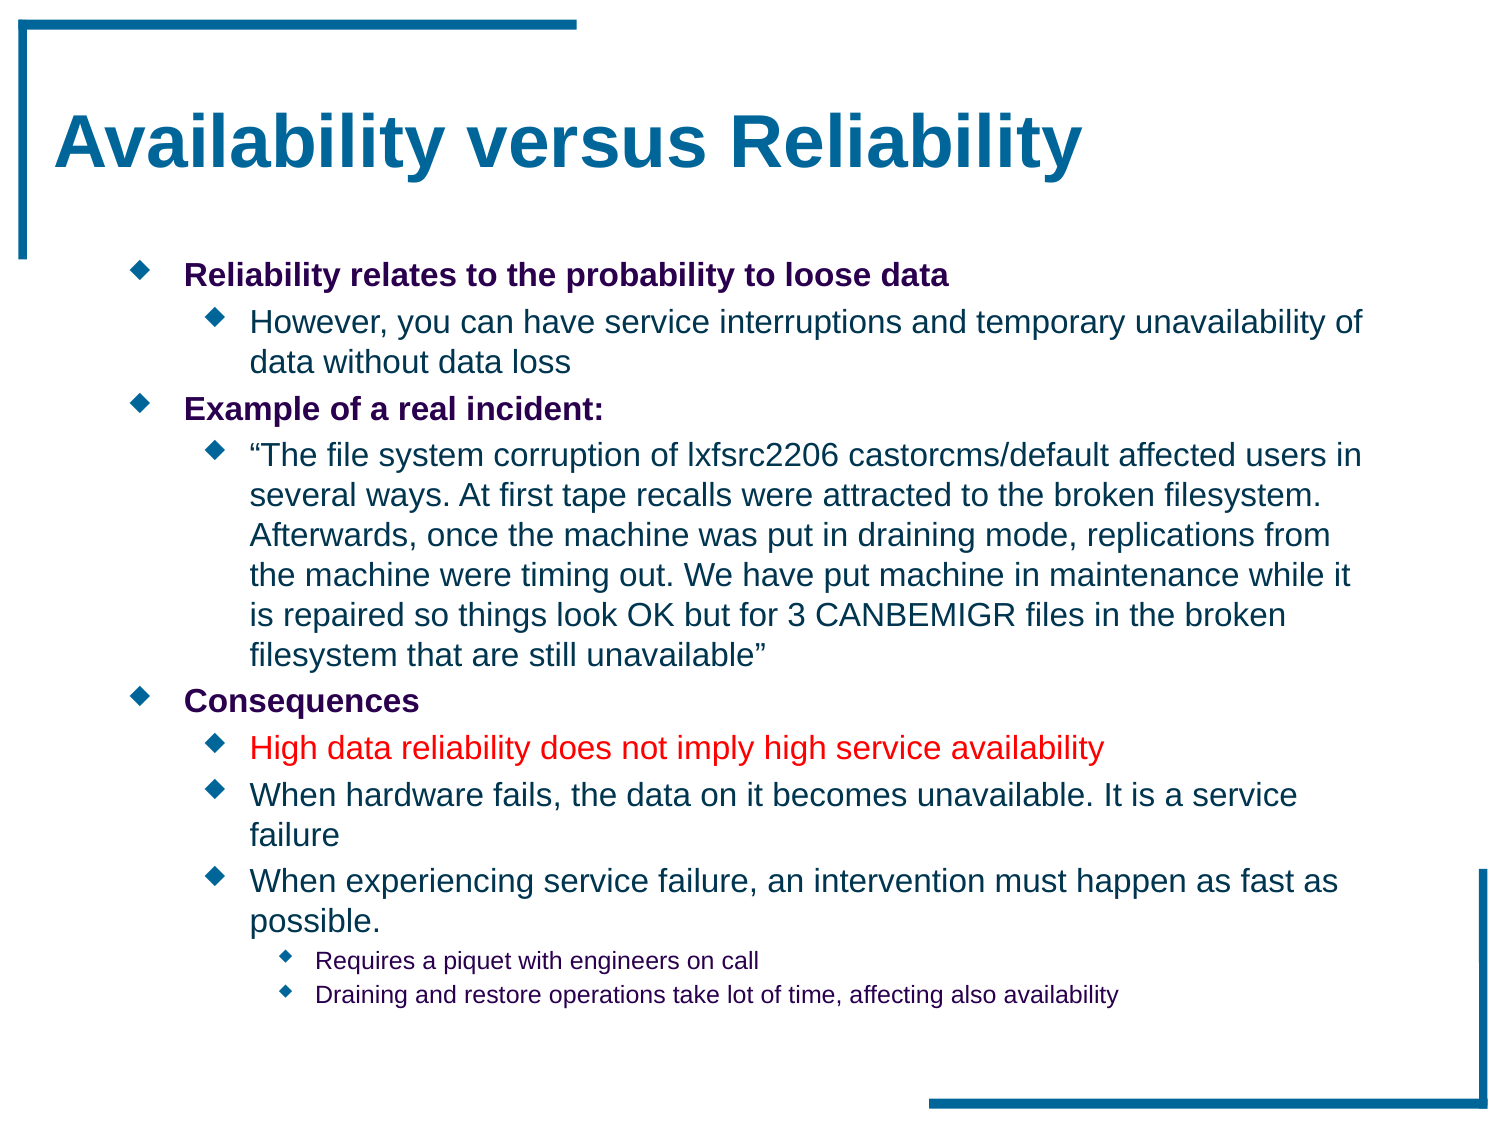

# Availability versus Reliability
Reliability relates to the probability to loose data
However, you can have service interruptions and temporary unavailability of data without data loss
Example of a real incident:
“The file system corruption of lxfsrc2206 castorcms/default affected users in several ways. At first tape recalls were attracted to the broken filesystem. Afterwards, once the machine was put in draining mode, replications from the machine were timing out. We have put machine in maintenance while it is repaired so things look OK but for 3 CANBEMIGR files in the broken filesystem that are still unavailable”
Consequences
High data reliability does not imply high service availability
When hardware fails, the data on it becomes unavailable. It is a service failure
When experiencing service failure, an intervention must happen as fast as possible.
Requires a piquet with engineers on call
Draining and restore operations take lot of time, affecting also availability